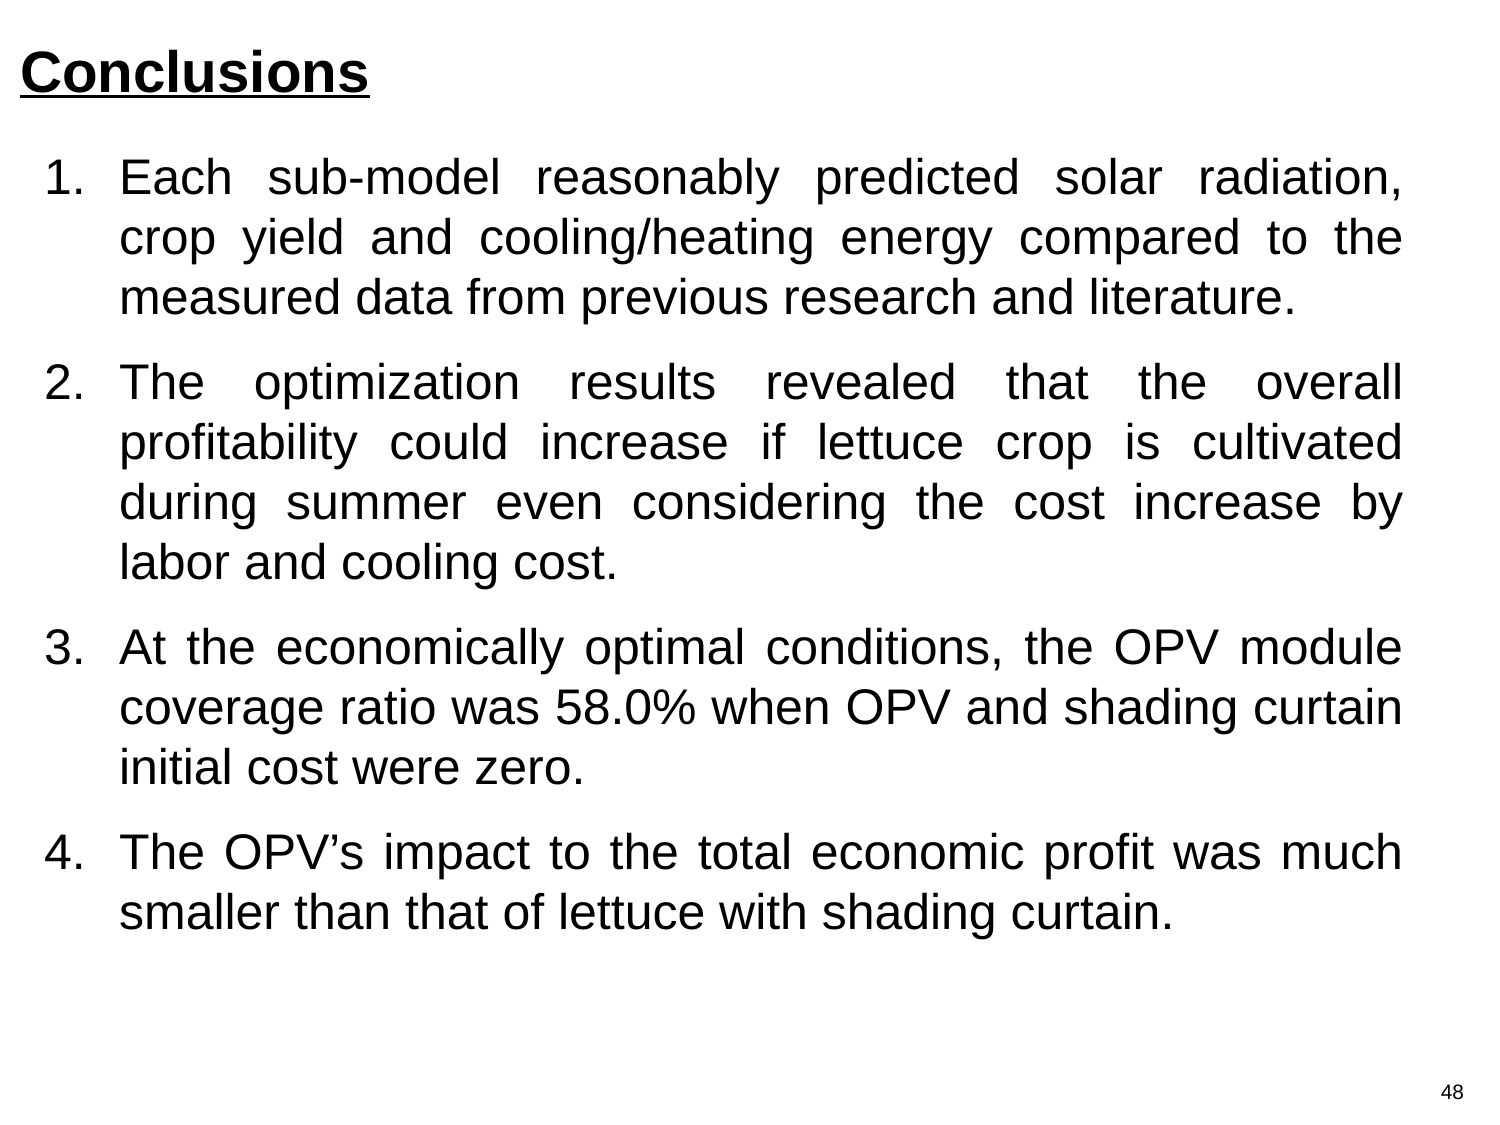

# Conclusions
Each sub-model reasonably predicted solar radiation, crop yield and cooling/heating energy compared to the measured data from previous research and literature.
The optimization results revealed that the overall profitability could increase if lettuce crop is cultivated during summer even considering the cost increase by labor and cooling cost.
At the economically optimal conditions, the OPV module coverage ratio was 58.0% when OPV and shading curtain initial cost were zero.
The OPV’s impact to the total economic profit was much smaller than that of lettuce with shading curtain.
48